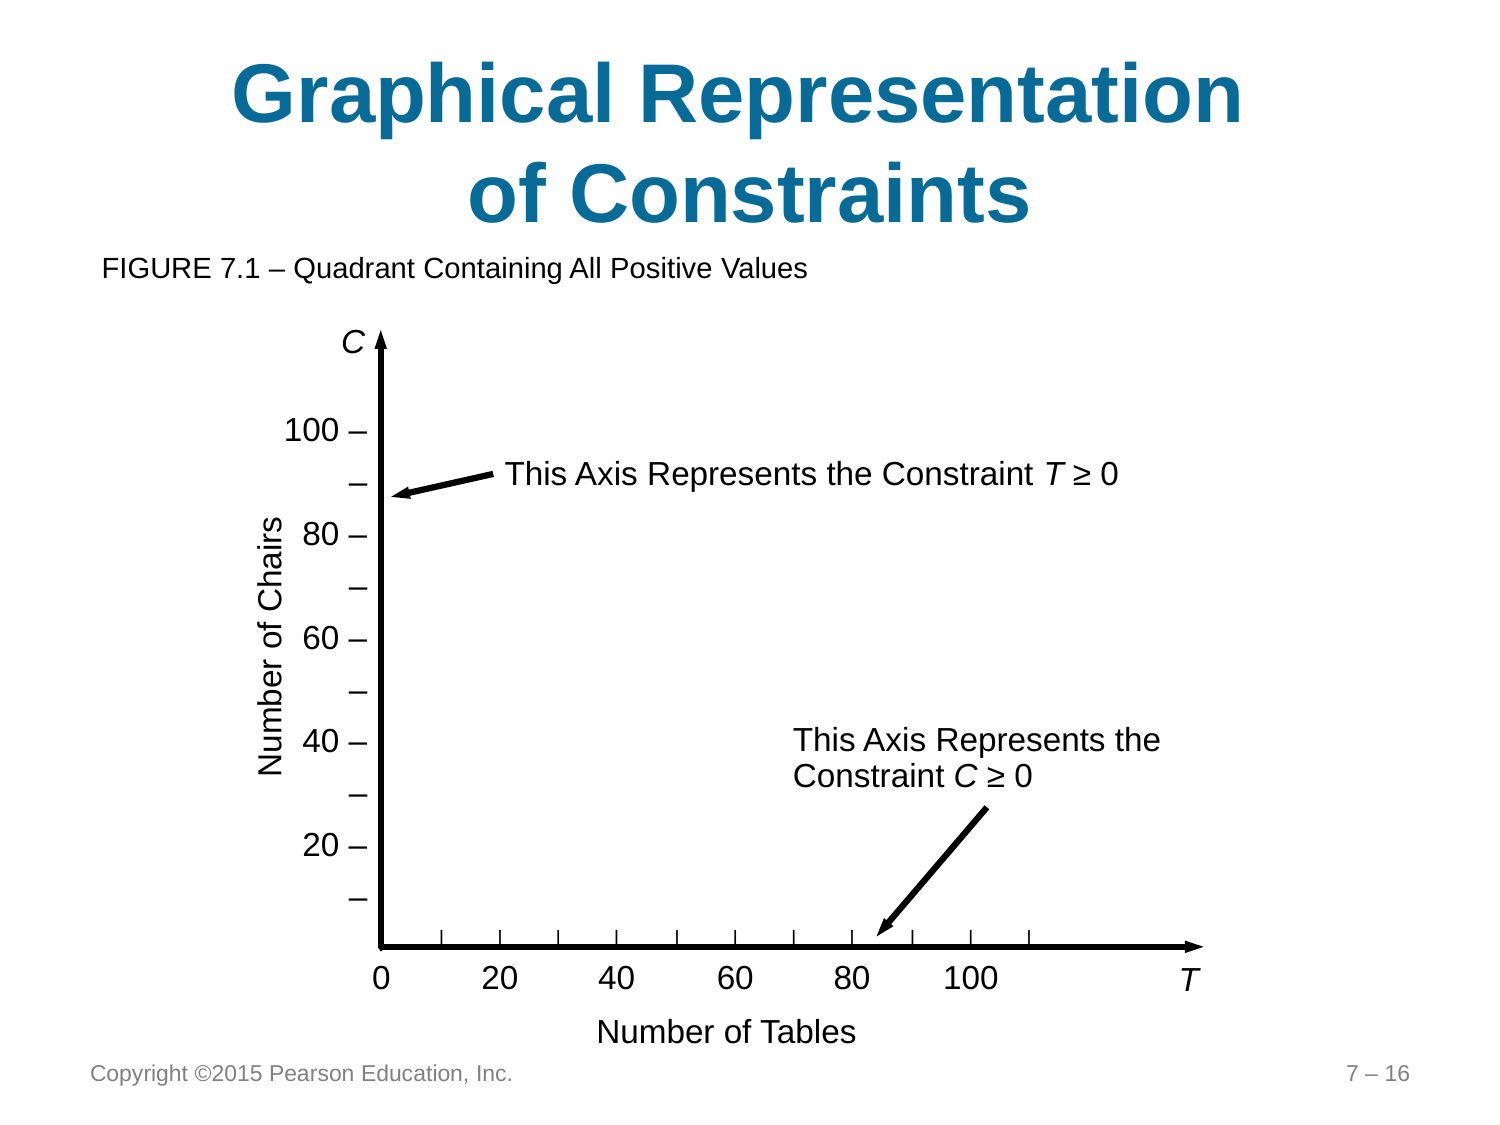

# Graphical Representation of Constraints
FIGURE 7.1 – Quadrant Containing All Positive Values
C

100 –
–
80 –
–
60 –
–
40 –
–
20 –
–

Number of Chairs
	|	|	|	|	|	|	|	|	|	|	|	|
	0		20		40		60		80		100
T
Number of Tables
This Axis Represents the Constraint T ≥ 0

This Axis Represents the Constraint C ≥ 0

Copyright ©2015 Pearson Education, Inc.
7 – 16